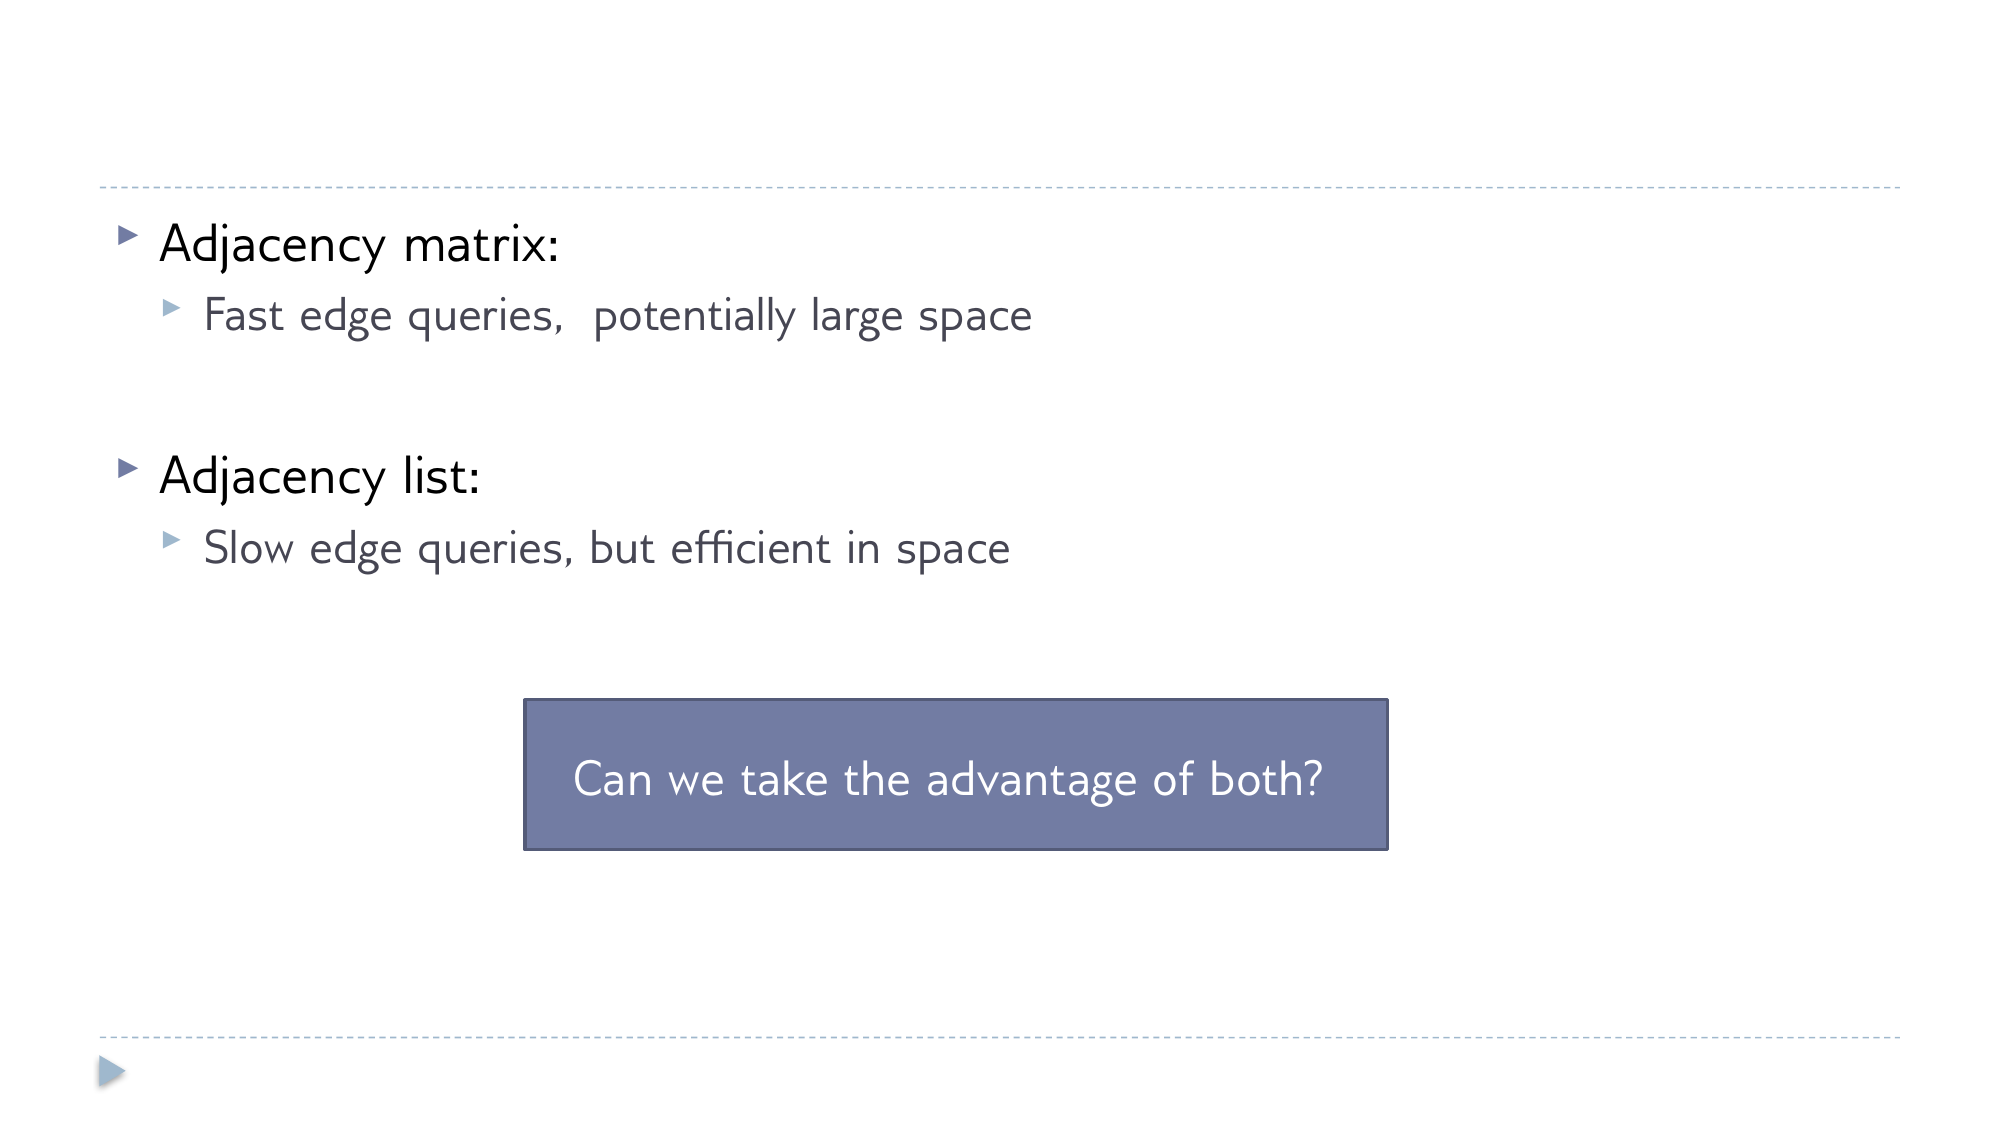

#
Adjacency matrix:
Fast edge queries,  potentially large space

Adjacency list:
Slow edge queries, but efficient in space

Can we take the advantage of both?